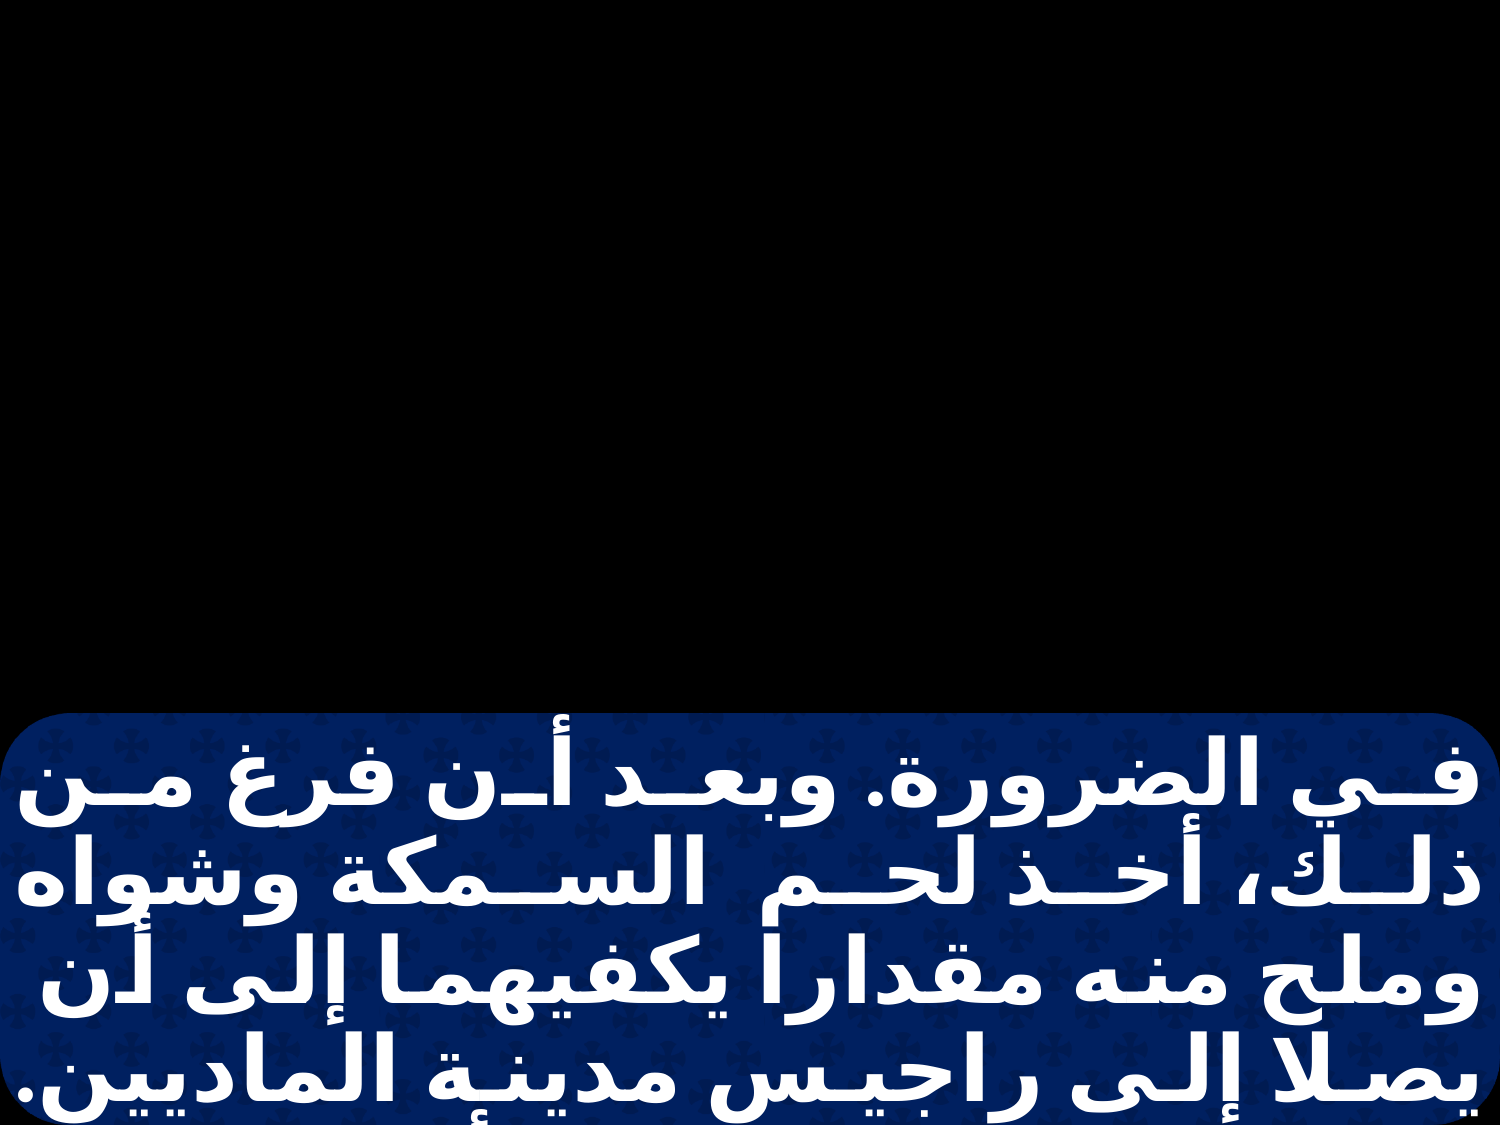

في الضرورة. وبعد أن فرغ من ذلك، أخذ لحم  السمكة وشواه وملح منه مقدارا يكفيهما إلى أن  يصلا إلى راجيس مدينة الماديين. وقال طوبيا  للملاك: أرجوك يا أخي عازارياس أن تخبرني: ما